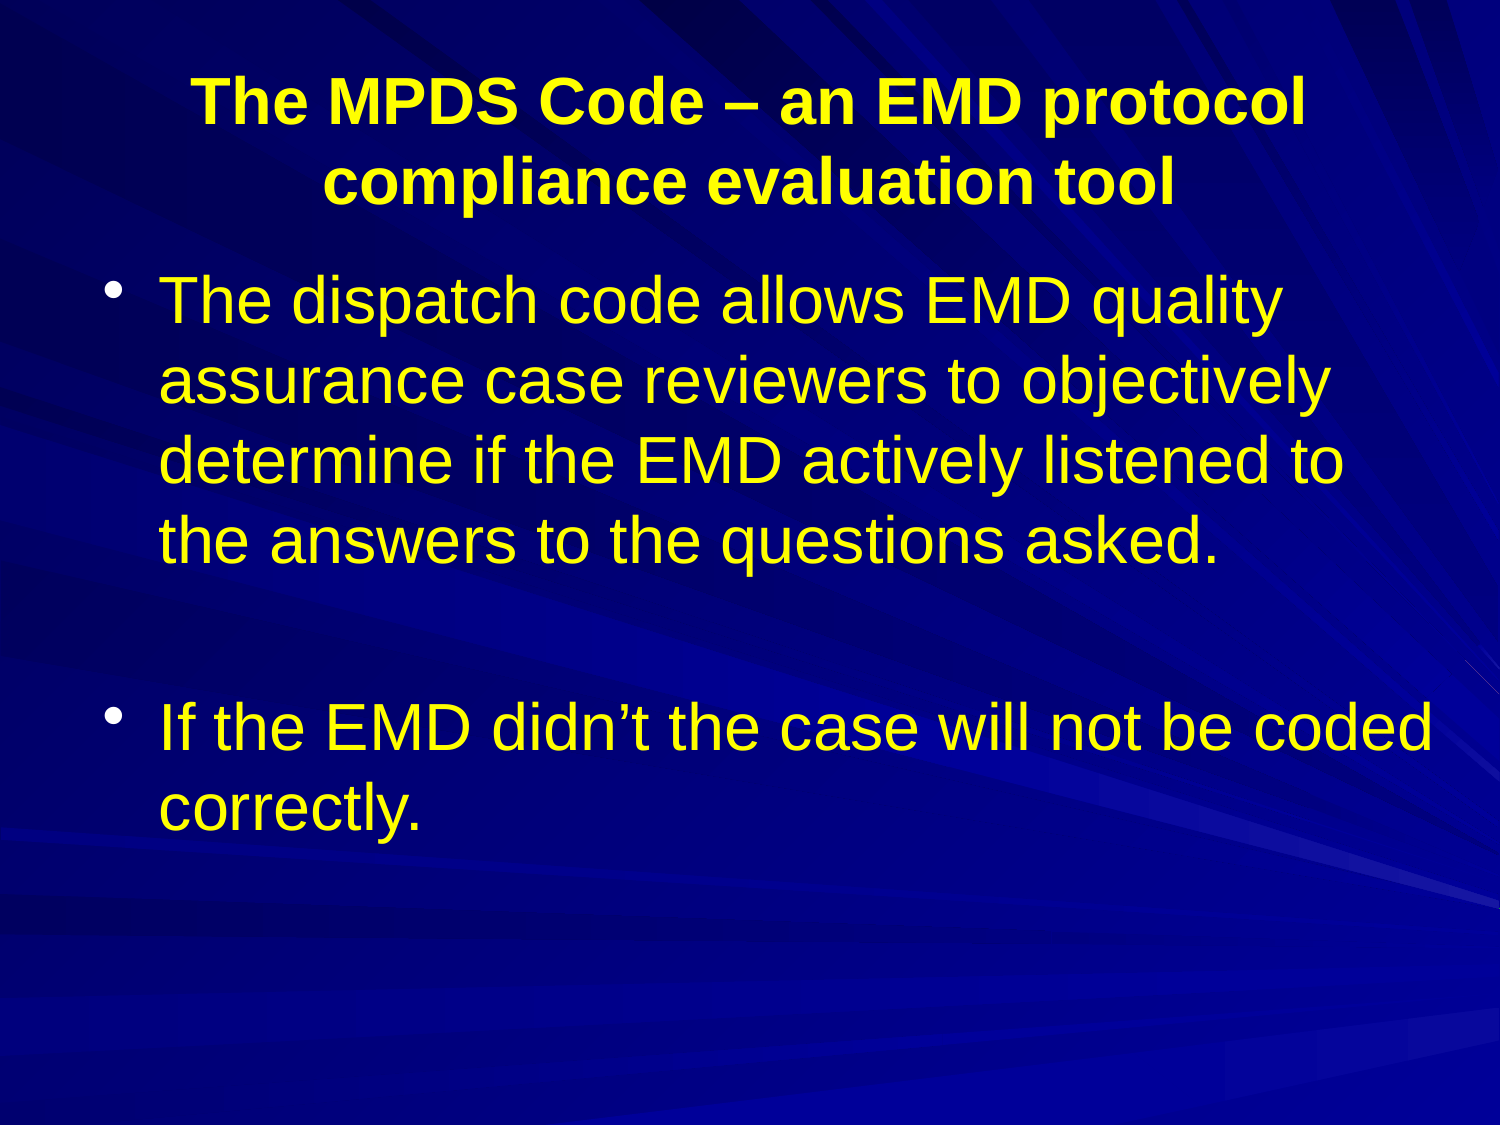

The MPDS Code – an EMD protocol compliance evaluation tool

The dispatch code allows EMD quality assurance case reviewers to objectively determine if the EMD actively listened to the answers to the questions asked.

If the EMD didn’t the case will not be coded correctly.